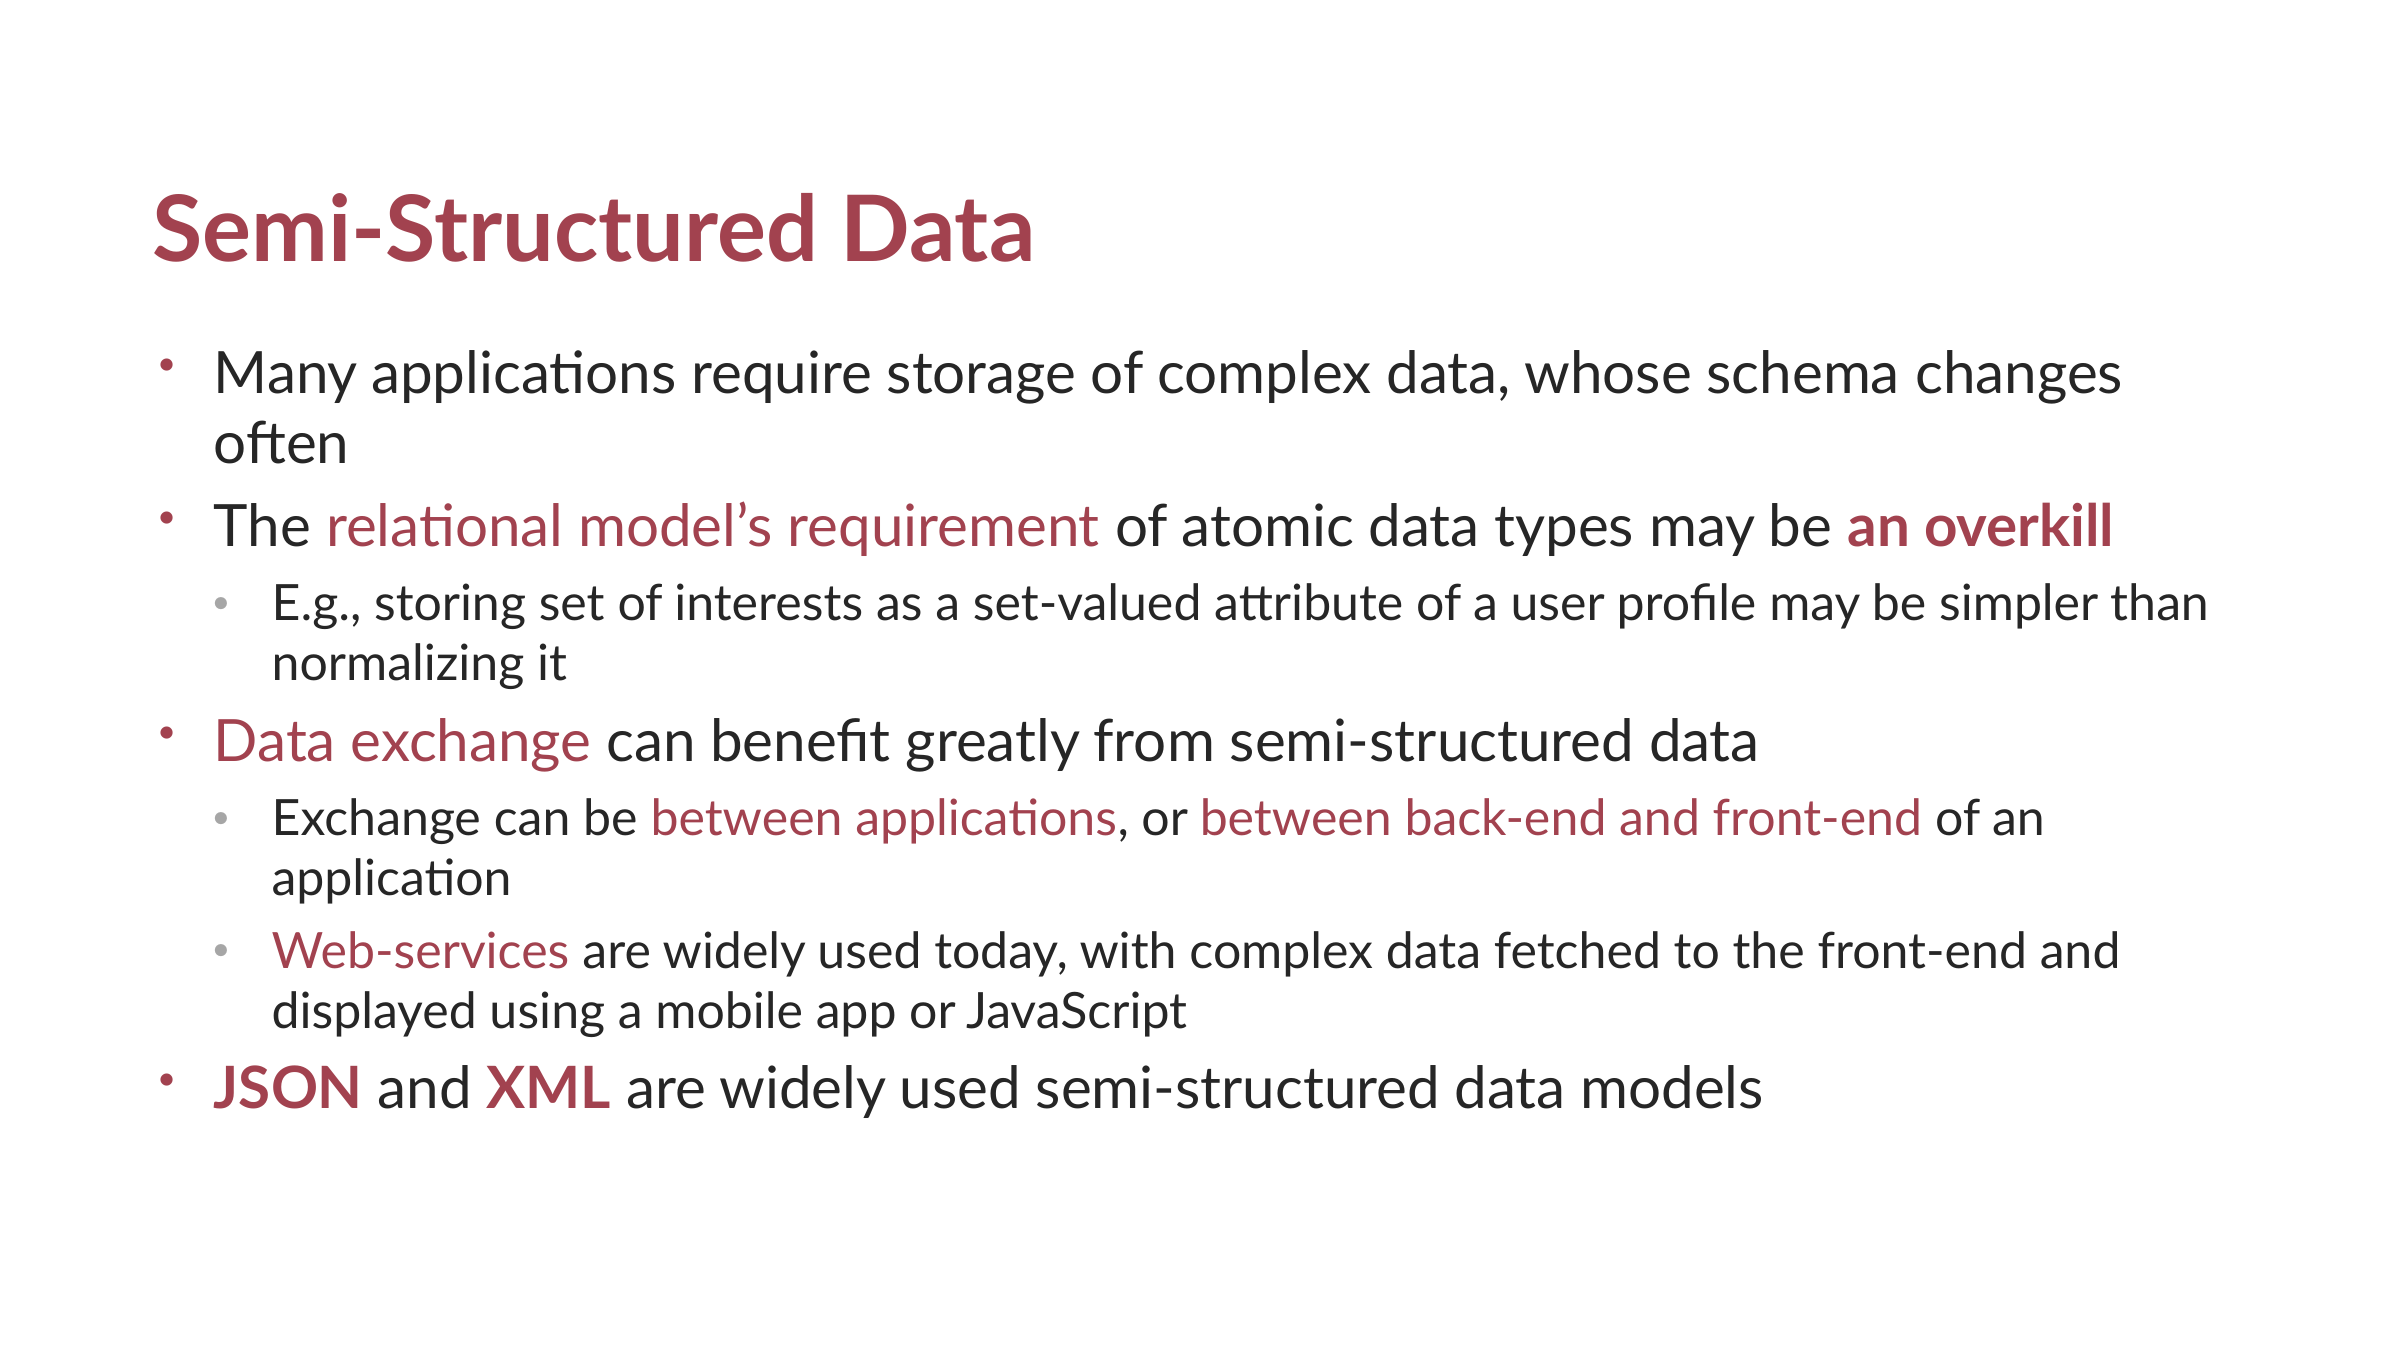

# Semi-Structured Data
Many applications require storage of complex data, whose schema changes often
The relational model’s requirement of atomic data types may be an overkill
E.g., storing set of interests as a set-valued attribute of a user profile may be simpler than normalizing it
Data exchange can benefit greatly from semi-structured data
Exchange can be between applications, or between back-end and front-end of an application
Web-services are widely used today, with complex data fetched to the front-end and displayed using a mobile app or JavaScript
JSON and XML are widely used semi-structured data models